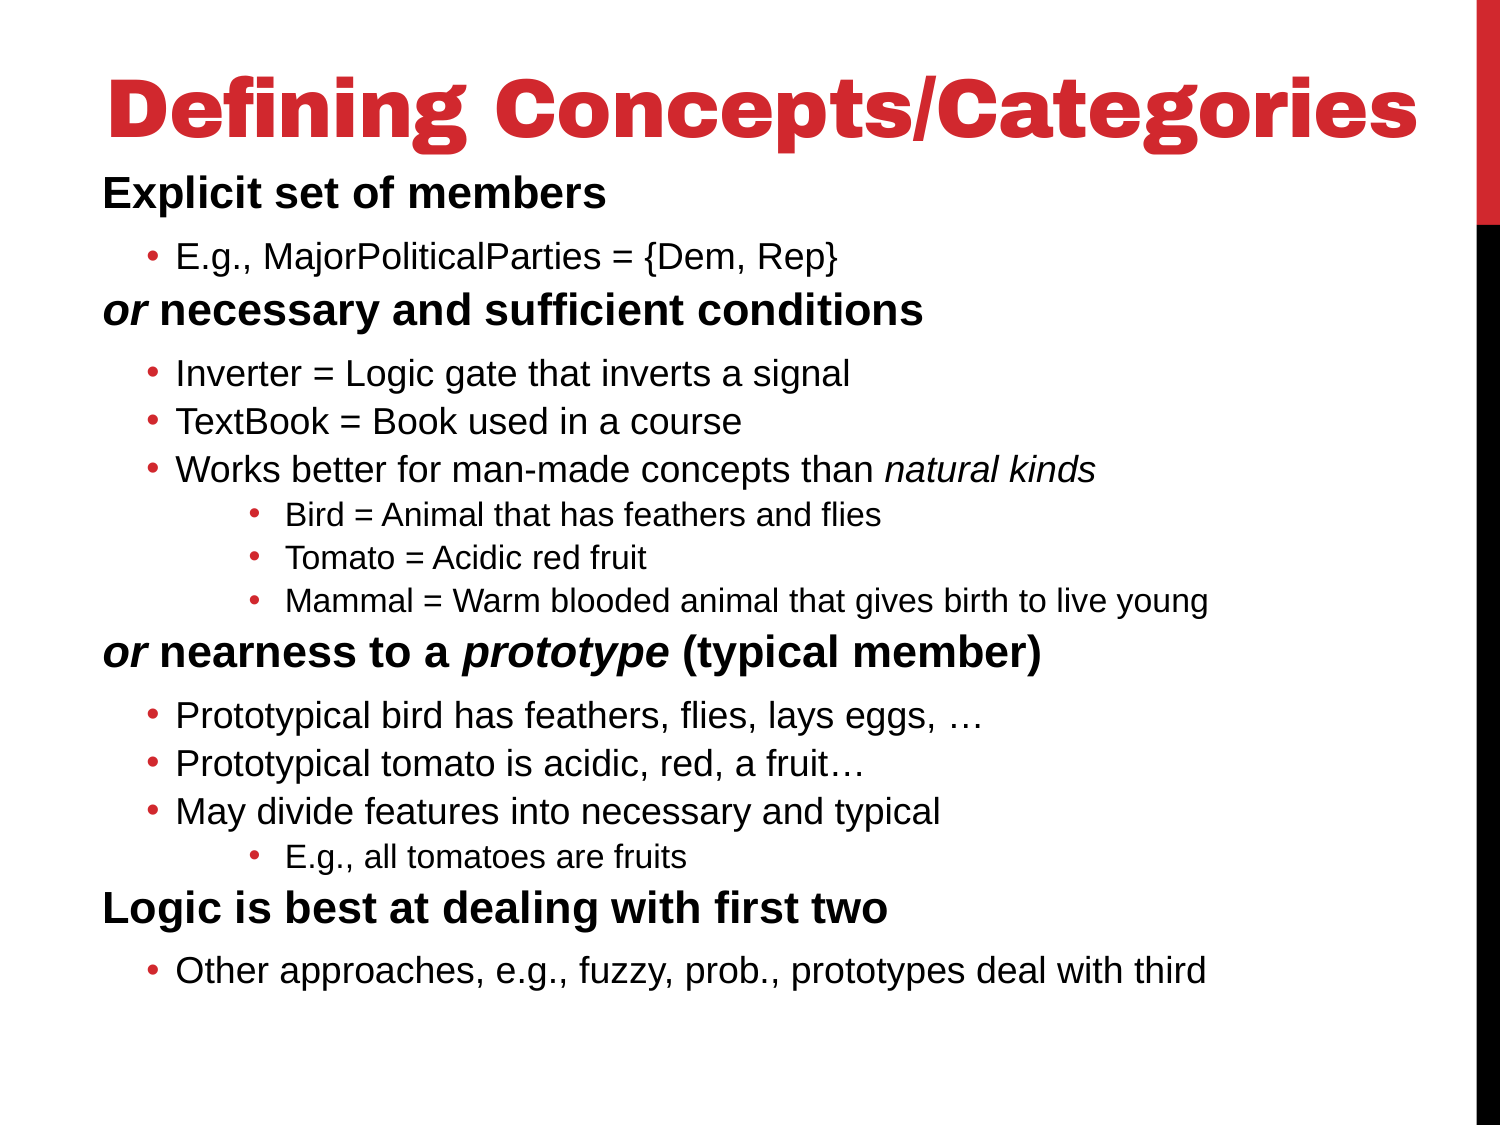

# Defining Concepts/Categories
Explicit set of members
E.g., MajorPoliticalParties = {Dem, Rep}
or necessary and sufficient conditions
Inverter = Logic gate that inverts a signal
TextBook = Book used in a course
Works better for man-made concepts than natural kinds
Bird = Animal that has feathers and flies
Tomato = Acidic red fruit
Mammal = Warm blooded animal that gives birth to live young
or nearness to a prototype (typical member)
Prototypical bird has feathers, flies, lays eggs, …
Prototypical tomato is acidic, red, a fruit…
May divide features into necessary and typical
E.g., all tomatoes are fruits
Logic is best at dealing with first two
Other approaches, e.g., fuzzy, prob., prototypes deal with third